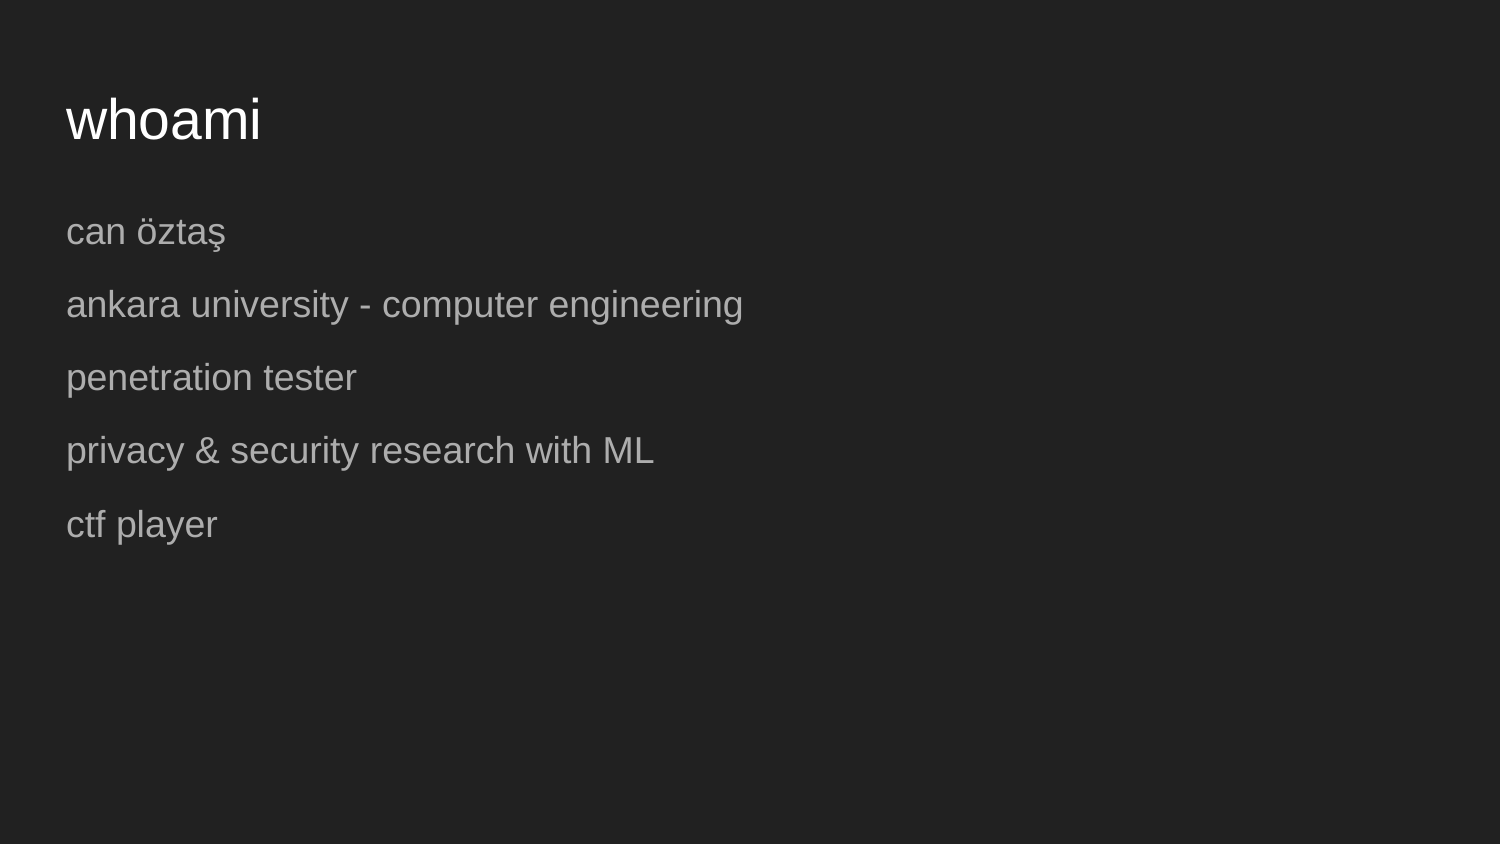

# whoami
can öztaş
ankara university - computer engineering
penetration tester
privacy & security research with ML
ctf player